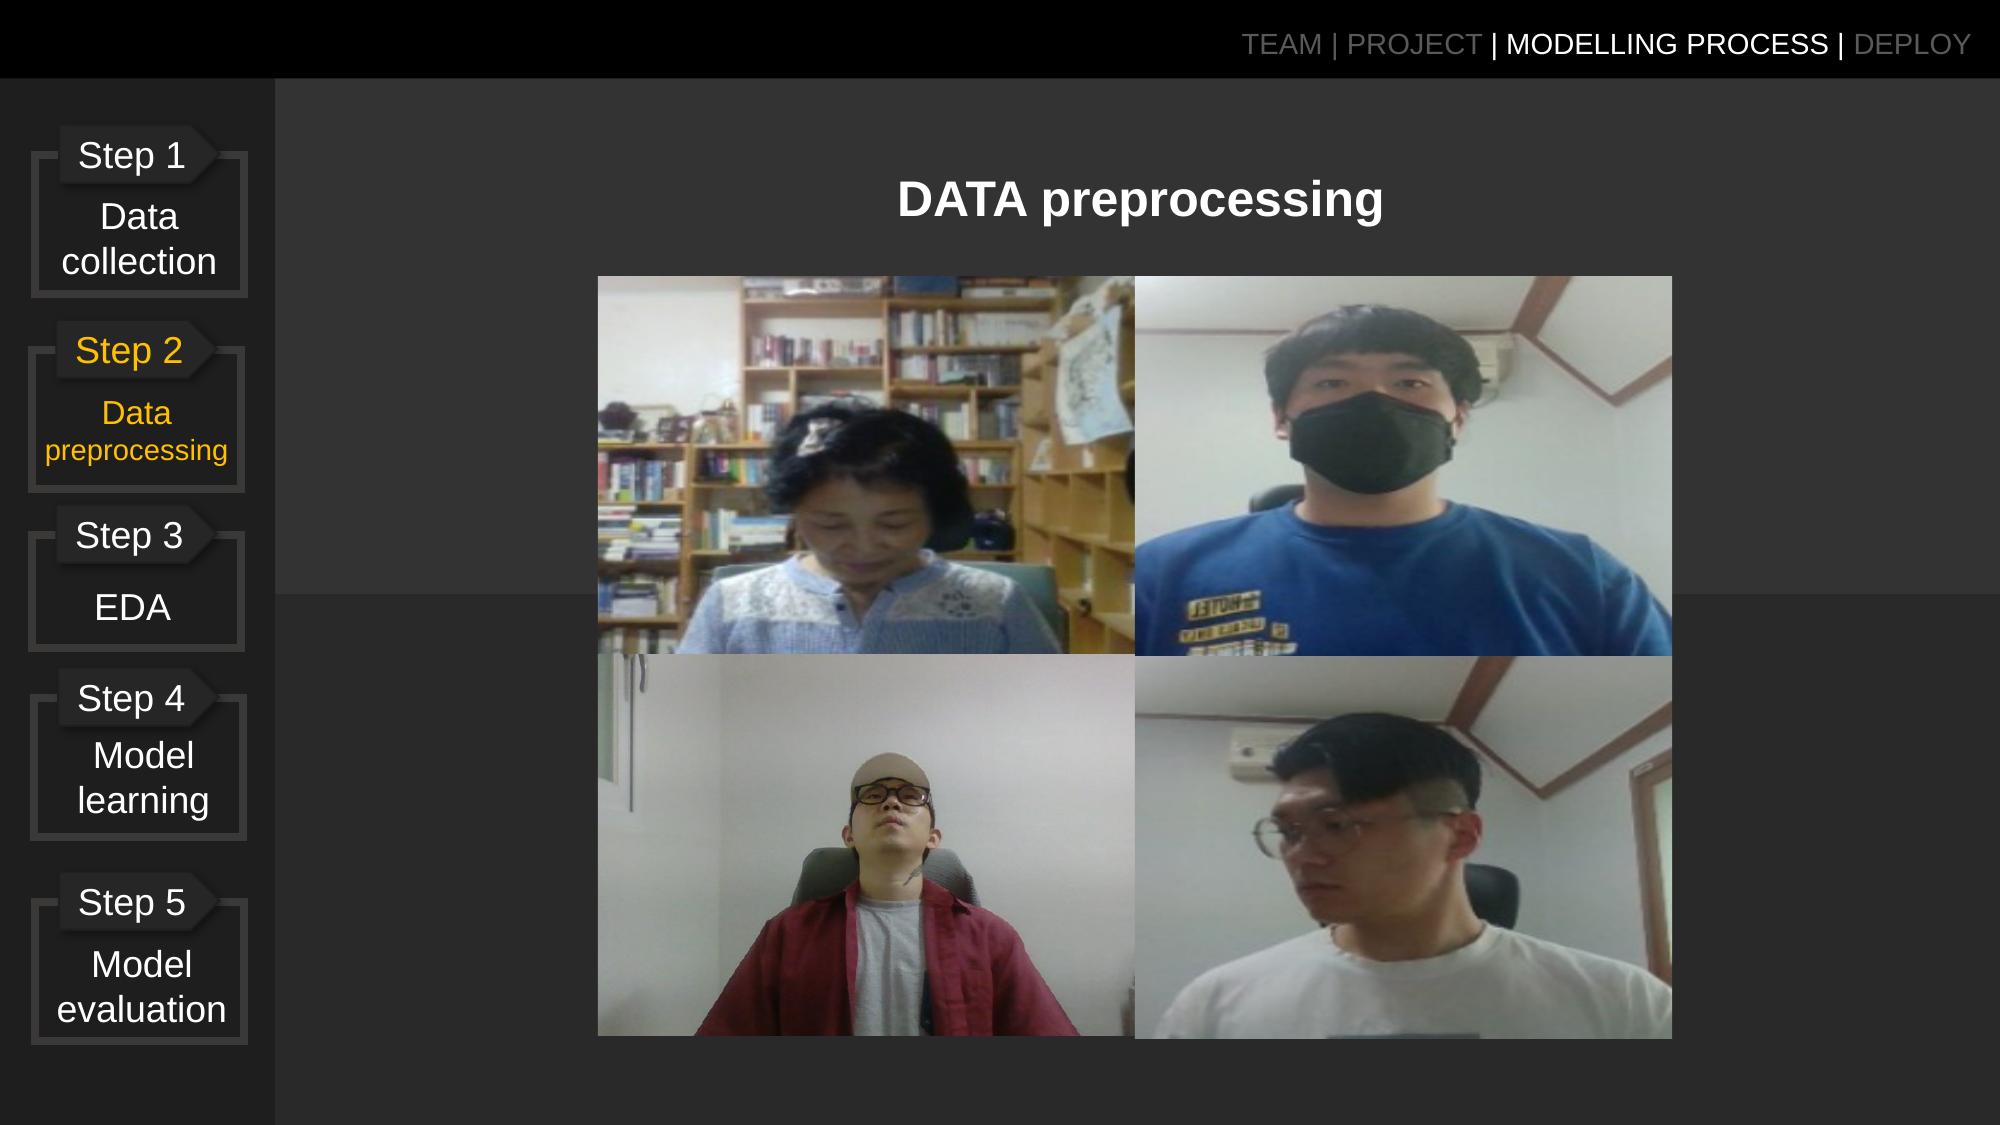

TEAM | PROJECT | MODELLING PROCESS | DEPLOY

Step 1

Data collection
DATA preprocessing

Step 2

Data
preprocessing
Step 3

EDA

Step 4

Model
learning
Step 5

Model
evaluation